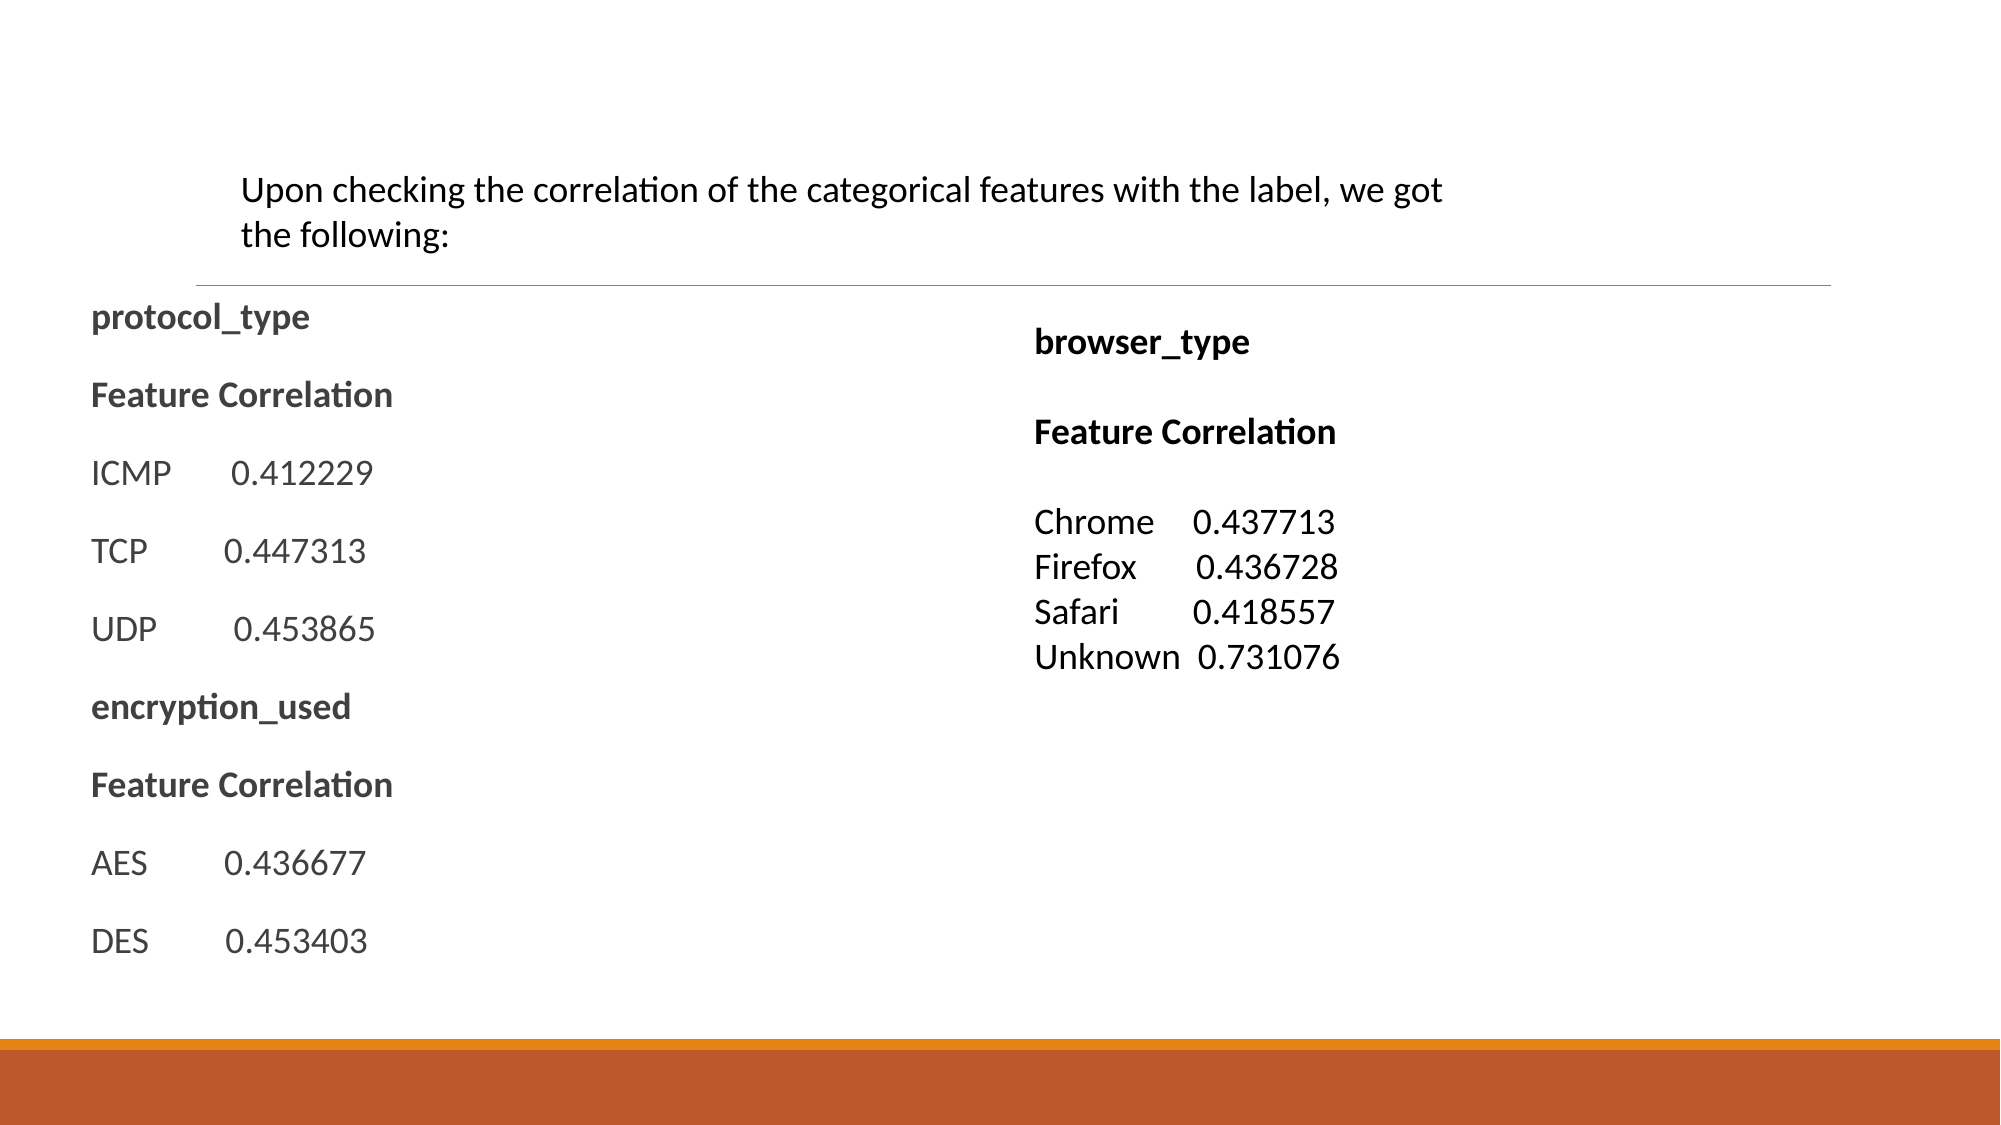

protocol_type
Feature Correlation
ICMP       0.412229
TCP         0.447313
UDP         0.453865
encryption_used
Feature Correlation
AES         0.436677
DES         0.453403
Upon checking the correlation of the categorical features with the label, we got the following:
browser_type

Feature Correlation

Chrome 	 0.437713
Firefox       0.436728
Safari     	 0.418557
Unknown  0.731076